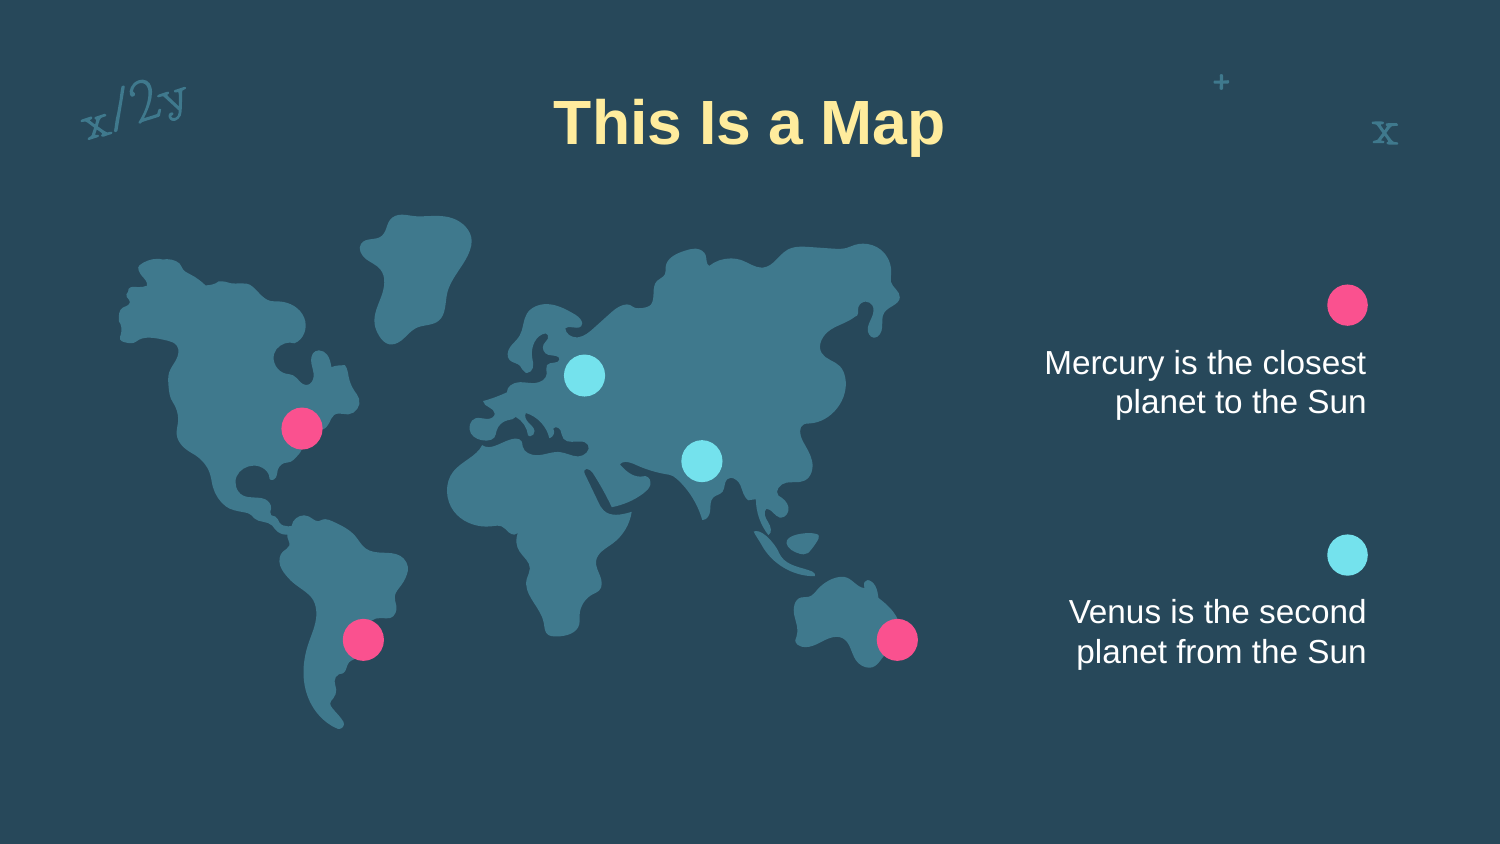

# This Is a Map

Mercury is the closest planet to the Sun

Venus is the second planet from the Sun